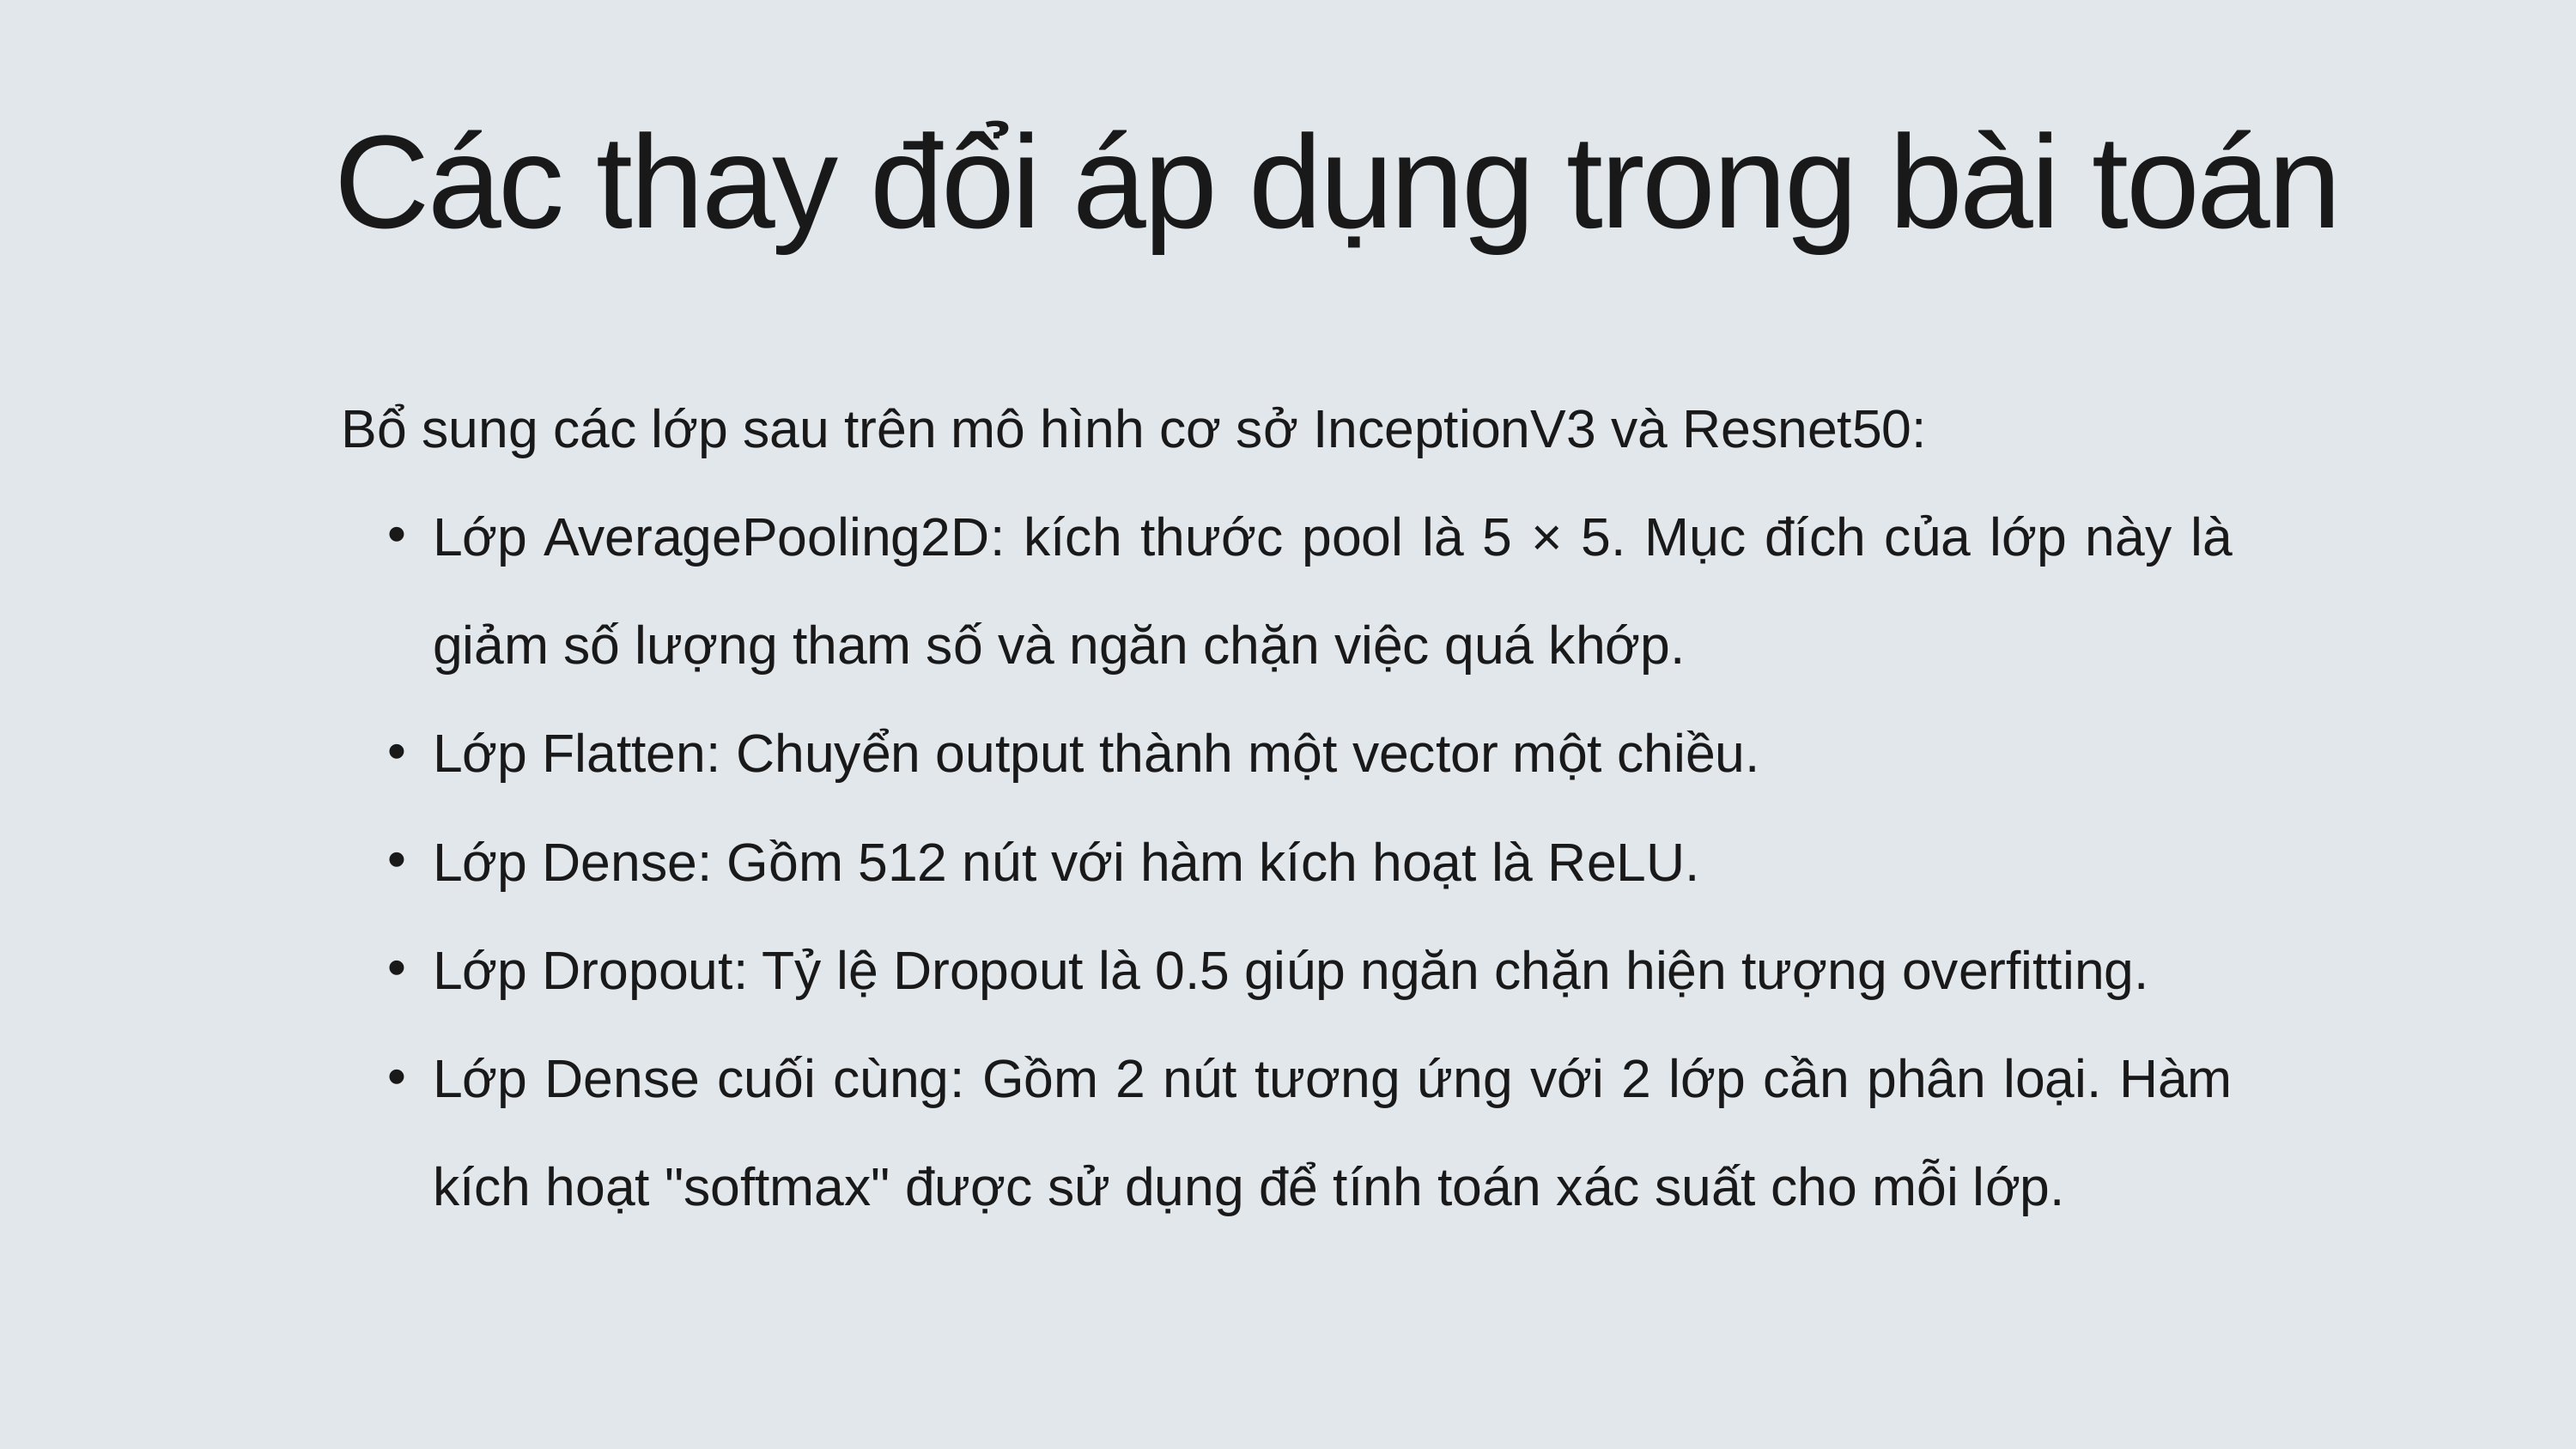

Các thay đổi áp dụng trong bài toán
Bổ sung các lớp sau trên mô hình cơ sở InceptionV3 và Resnet50:
Lớp AveragePooling2D: kích thước pool là 5 × 5. Mục đích của lớp này là giảm số lượng tham số và ngăn chặn việc quá khớp.
Lớp Flatten: Chuyển output thành một vector một chiều.
Lớp Dense: Gồm 512 nút với hàm kích hoạt là ReLU.
Lớp Dropout: Tỷ lệ Dropout là 0.5 giúp ngăn chặn hiện tượng overfitting.
Lớp Dense cuối cùng: Gồm 2 nút tương ứng với 2 lớp cần phân loại. Hàm kích hoạt "softmax" được sử dụng để tính toán xác suất cho mỗi lớp.